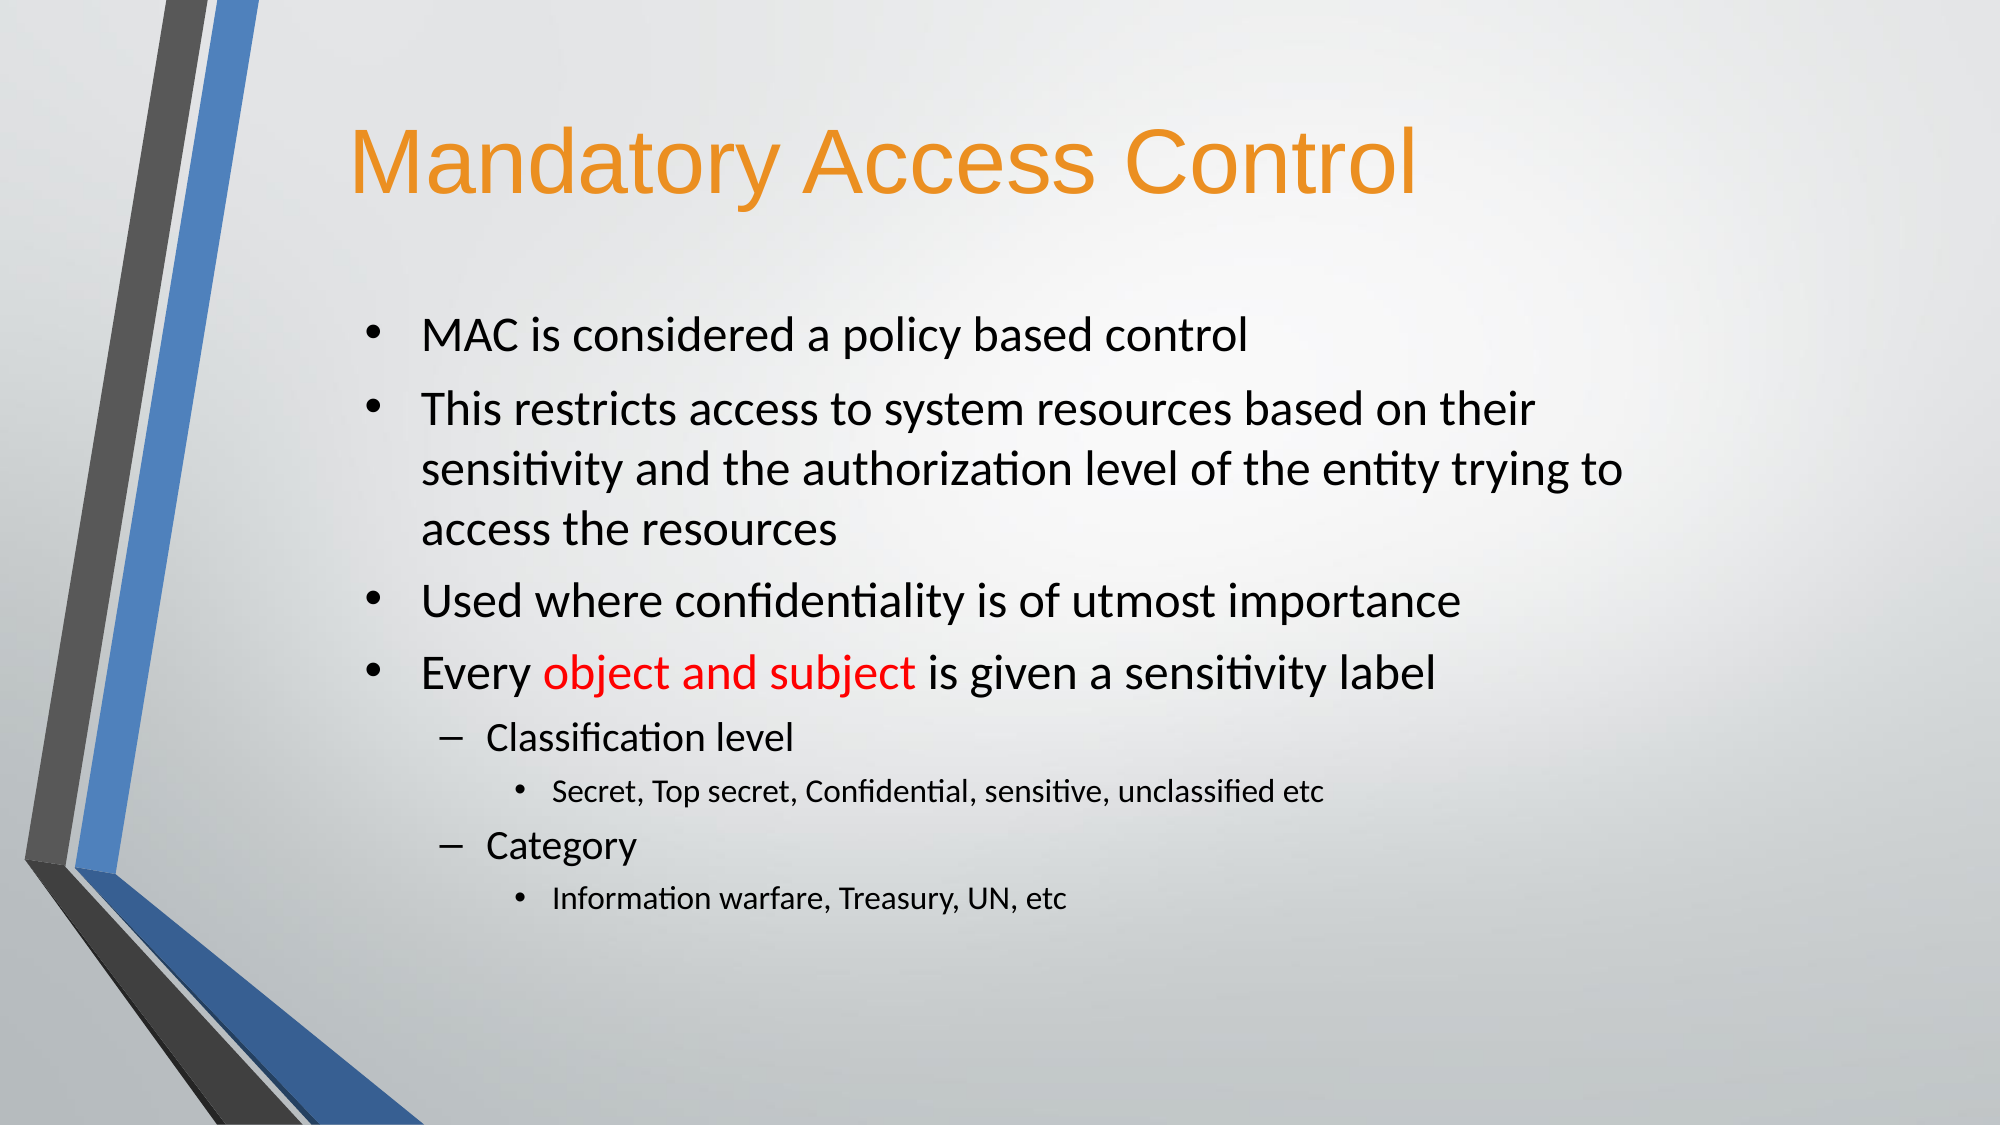

# Mandatory Access Control
MAC is considered a policy based control
This restricts access to system resources based on their sensitivity and the authorization level of the entity trying to access the resources
Used where confidentiality is of utmost importance
Every object and subject is given a sensitivity label
Classification level
Secret, Top secret, Confidential, sensitive, unclassified etc
Category
Information warfare, Treasury, UN, etc